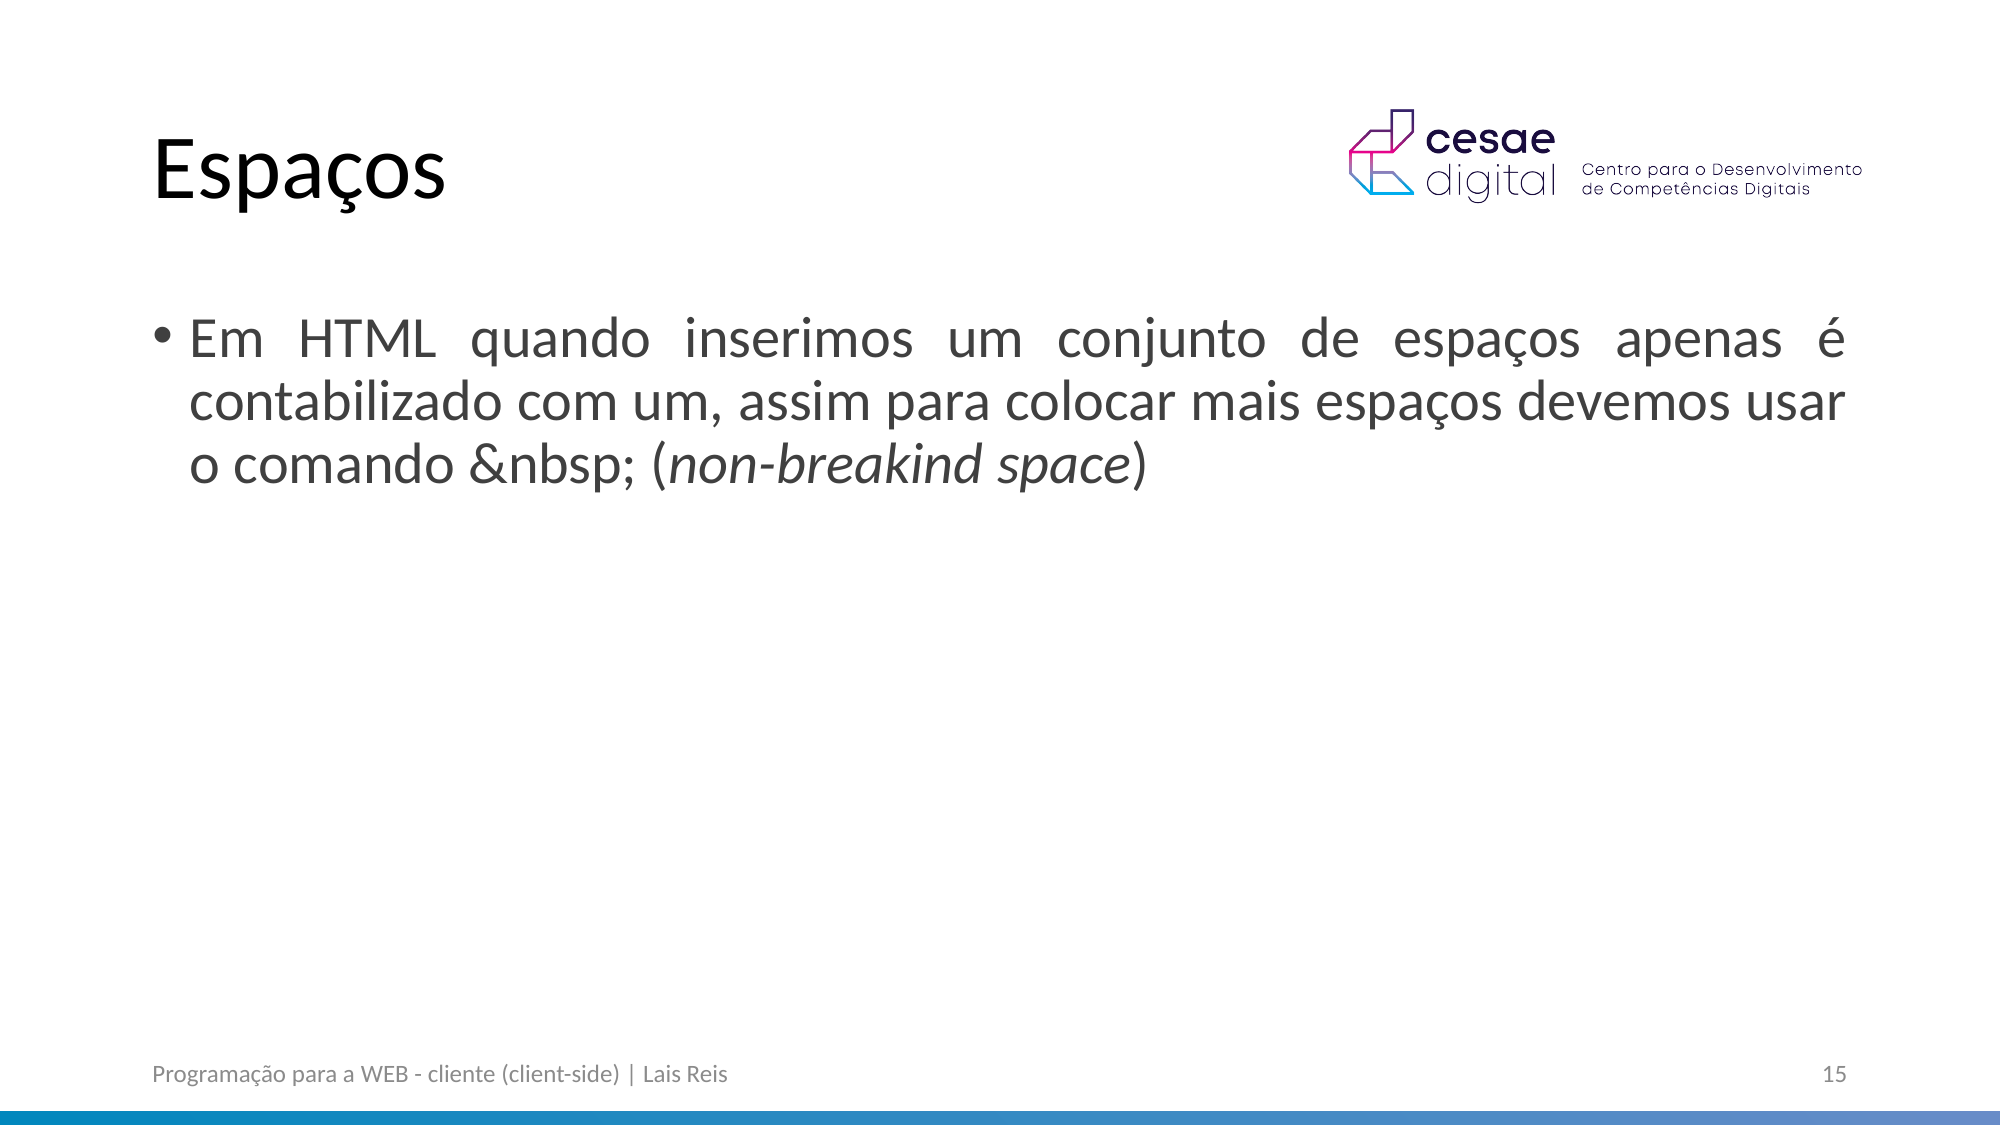

# Espaços
Em HTML quando inserimos um conjunto de espaços apenas é contabilizado com um, assim para colocar mais espaços devemos usar o comando &nbsp; (non-breakind space)
Programação para a WEB - cliente (client-side) | Lais Reis
15